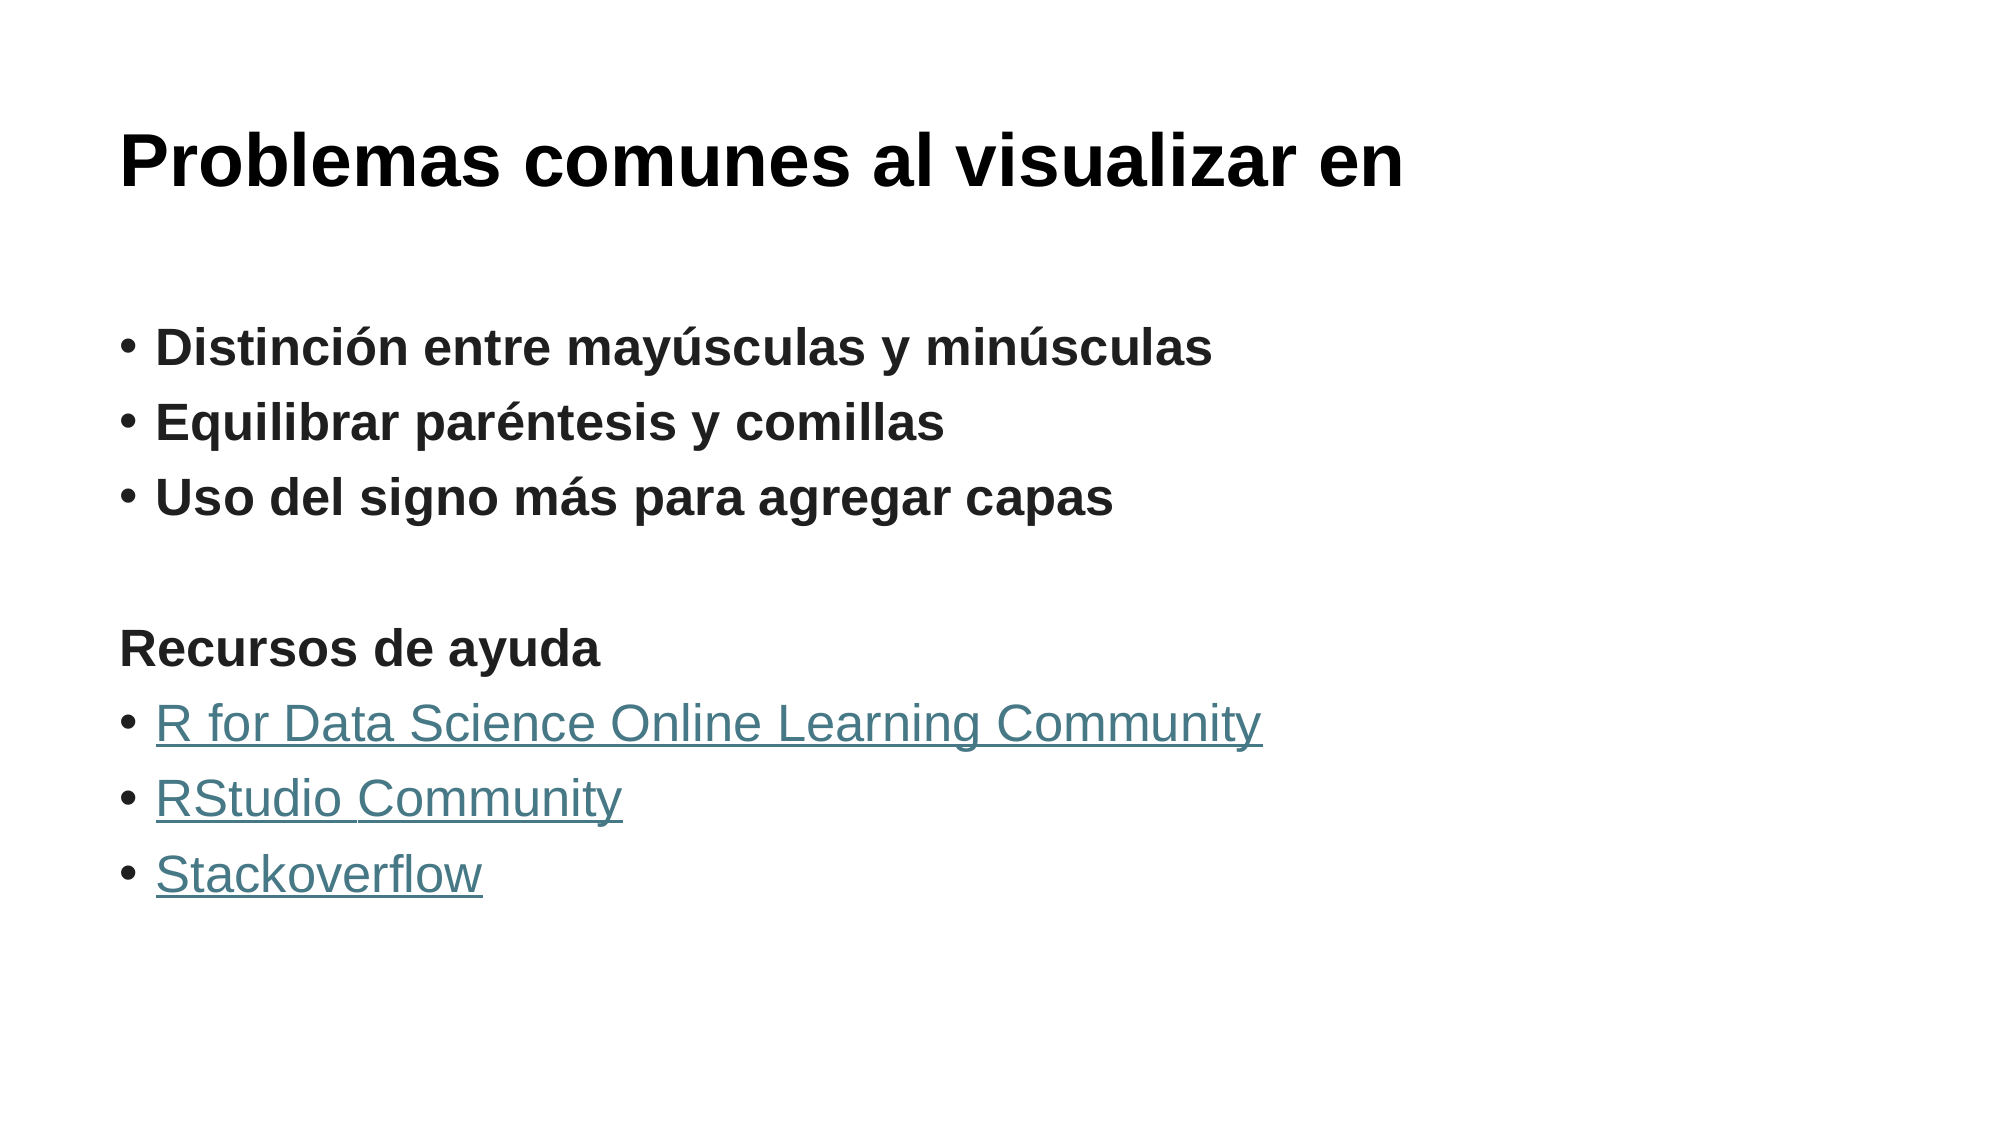

# Problemas comunes al visualizar en
Distinción entre mayúsculas y minúsculas
Equilibrar paréntesis y comillas
Uso del signo más para agregar capas

Recursos de ayuda
R for Data Science Online Learning Community
RStudio Community
Stackoverflow